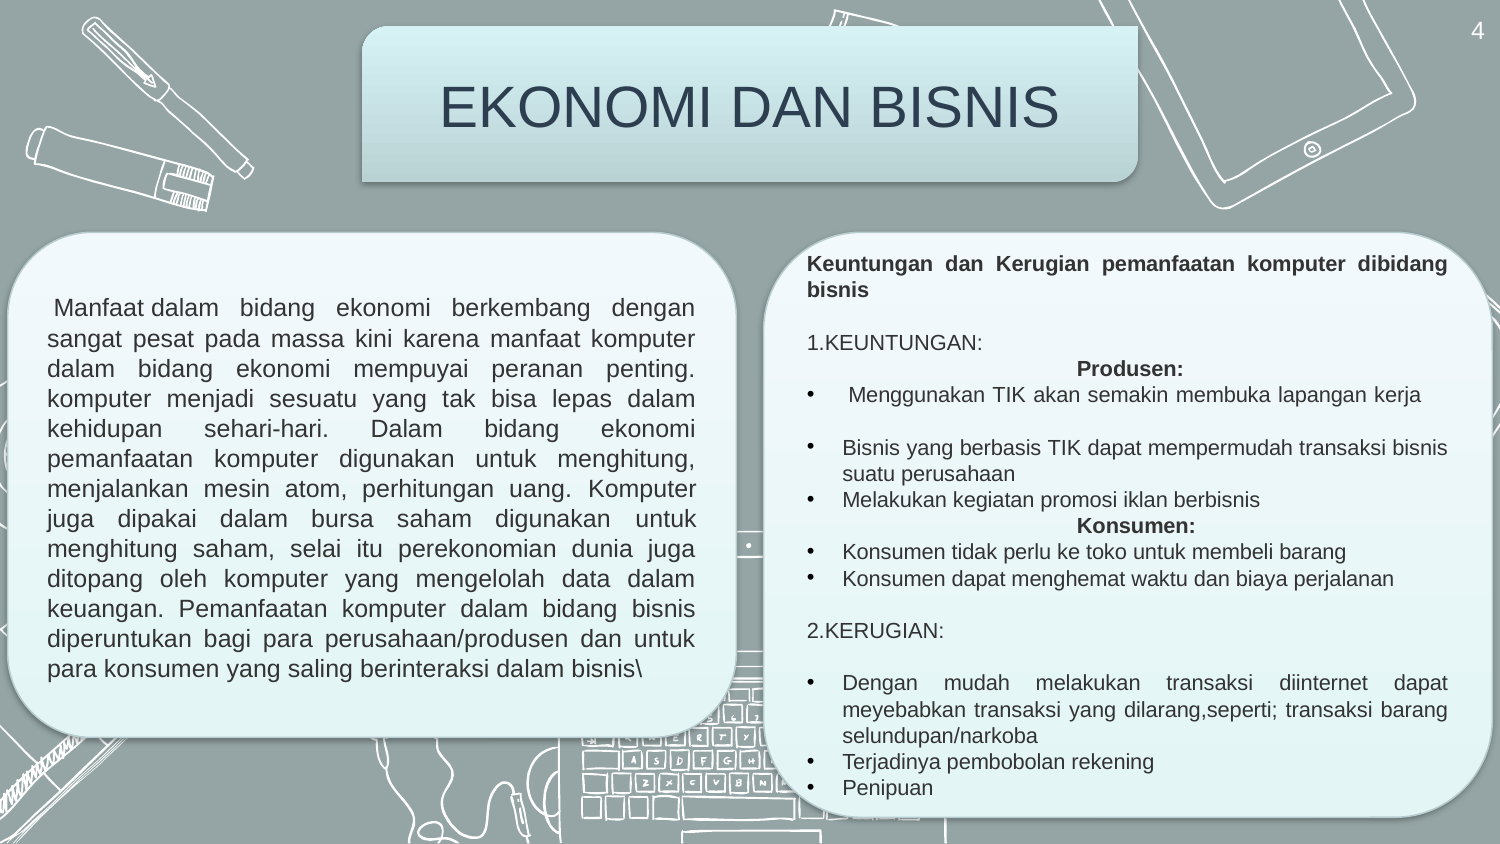

4
EKONOMI DAN BISNIS
 Manfaat dalam bidang ekonomi berkembang dengan sangat pesat pada massa kini karena manfaat komputer dalam bidang ekonomi mempuyai peranan penting. komputer menjadi sesuatu yang tak bisa lepas dalam kehidupan sehari-hari. Dalam bidang ekonomi pemanfaatan komputer digunakan untuk menghitung, menjalankan mesin atom, perhitungan uang. Komputer juga dipakai dalam bursa saham digunakan untuk menghitung saham, selai itu perekonomian dunia juga ditopang oleh komputer yang mengelolah data dalam keuangan. Pemanfaatan komputer dalam bidang bisnis diperuntukan bagi para perusahaan/produsen dan untuk para konsumen yang saling berinteraksi dalam bisnis\
Keuntungan dan Kerugian pemanfaatan komputer dibidang bisnis

1.KEUNTUNGAN:
                                             Produsen:
 Menggunakan TIK akan semakin membuka lapangan kerja
Bisnis yang berbasis TIK dapat mempermudah transaksi bisnis suatu perusahaan
Melakukan kegiatan promosi iklan berbisnis
                                             Konsumen:
Konsumen tidak perlu ke toko untuk membeli barang
Konsumen dapat menghemat waktu dan biaya perjalanan

2.KERUGIAN:

Dengan mudah melakukan transaksi diinternet dapat meyebabkan transaksi yang dilarang,seperti; transaksi barang selundupan/narkoba
Terjadinya pembobolan rekening
Penipuan